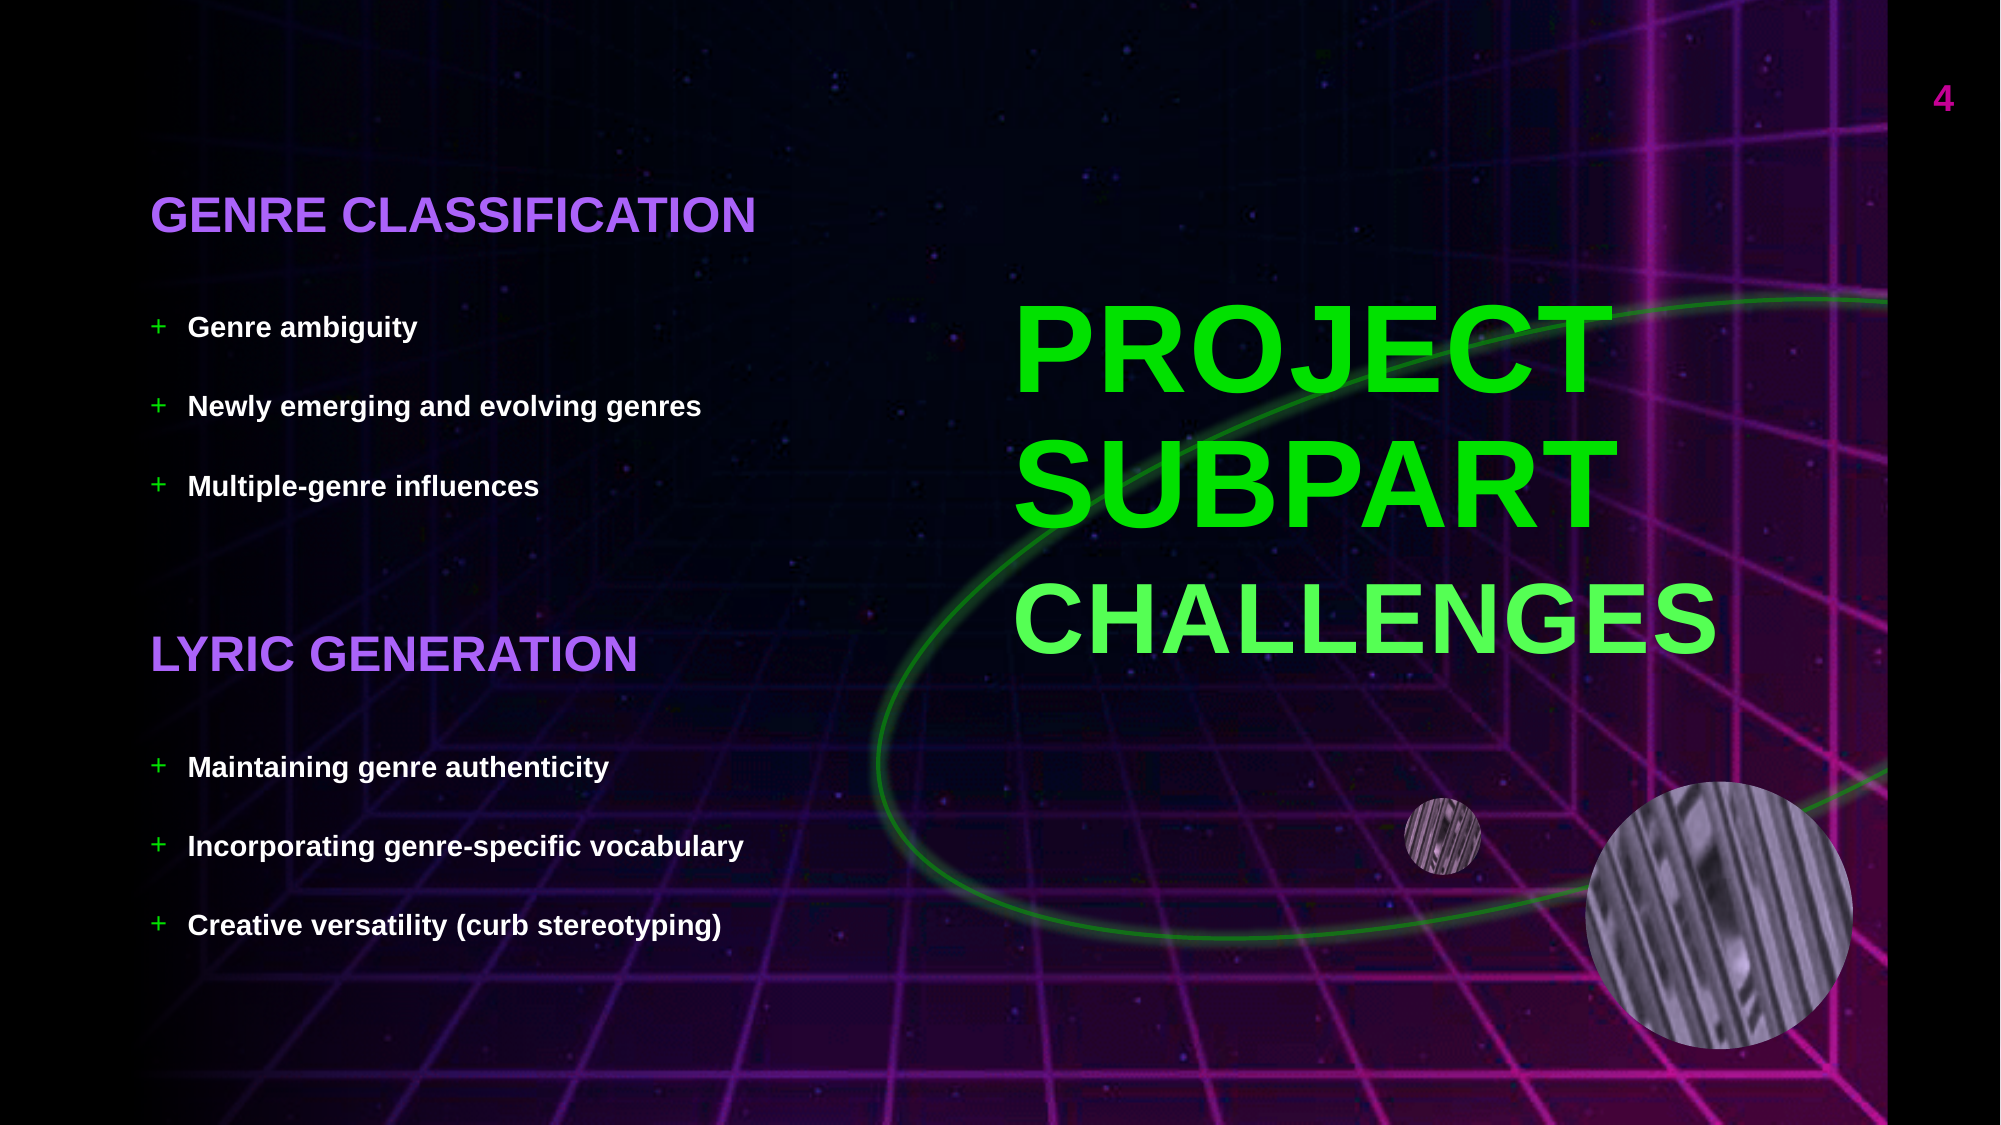

4
# PROJECT SUBPART
GENRE CLASSIFICATION
Genre ambiguity
Newly emerging and evolving genres
Multiple-genre influences
LYRIC GENERATION
CHALLENGES

Maintaining genre authenticity
Incorporating genre-specific vocabulary
Creative versatility (curb stereotyping)